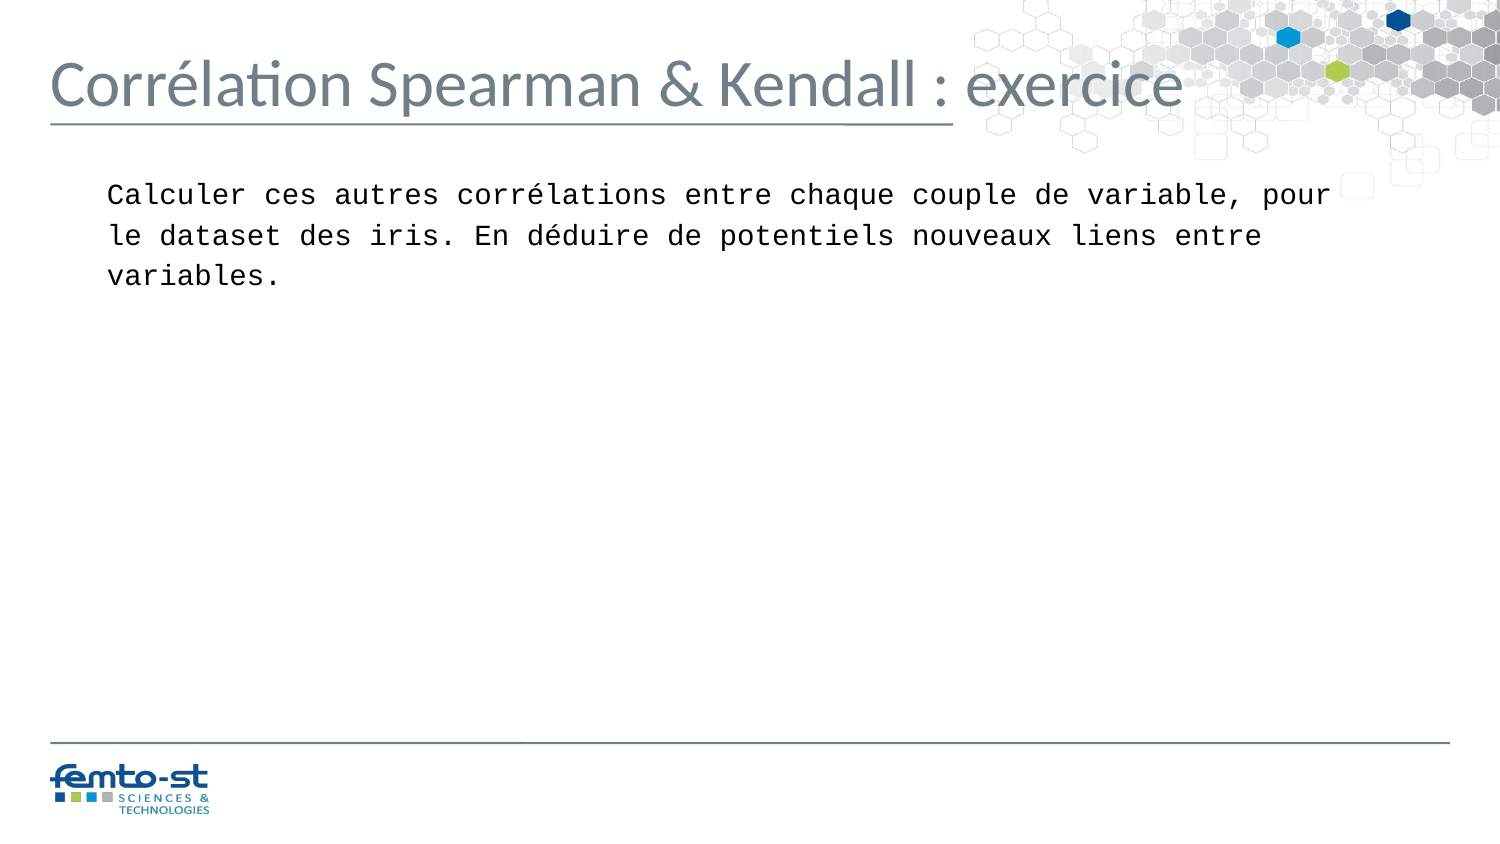

Corrélation Spearman & Kendall : exercice
Calculer ces autres corrélations entre chaque couple de variable, pour le dataset des iris. En déduire de potentiels nouveaux liens entre variables.